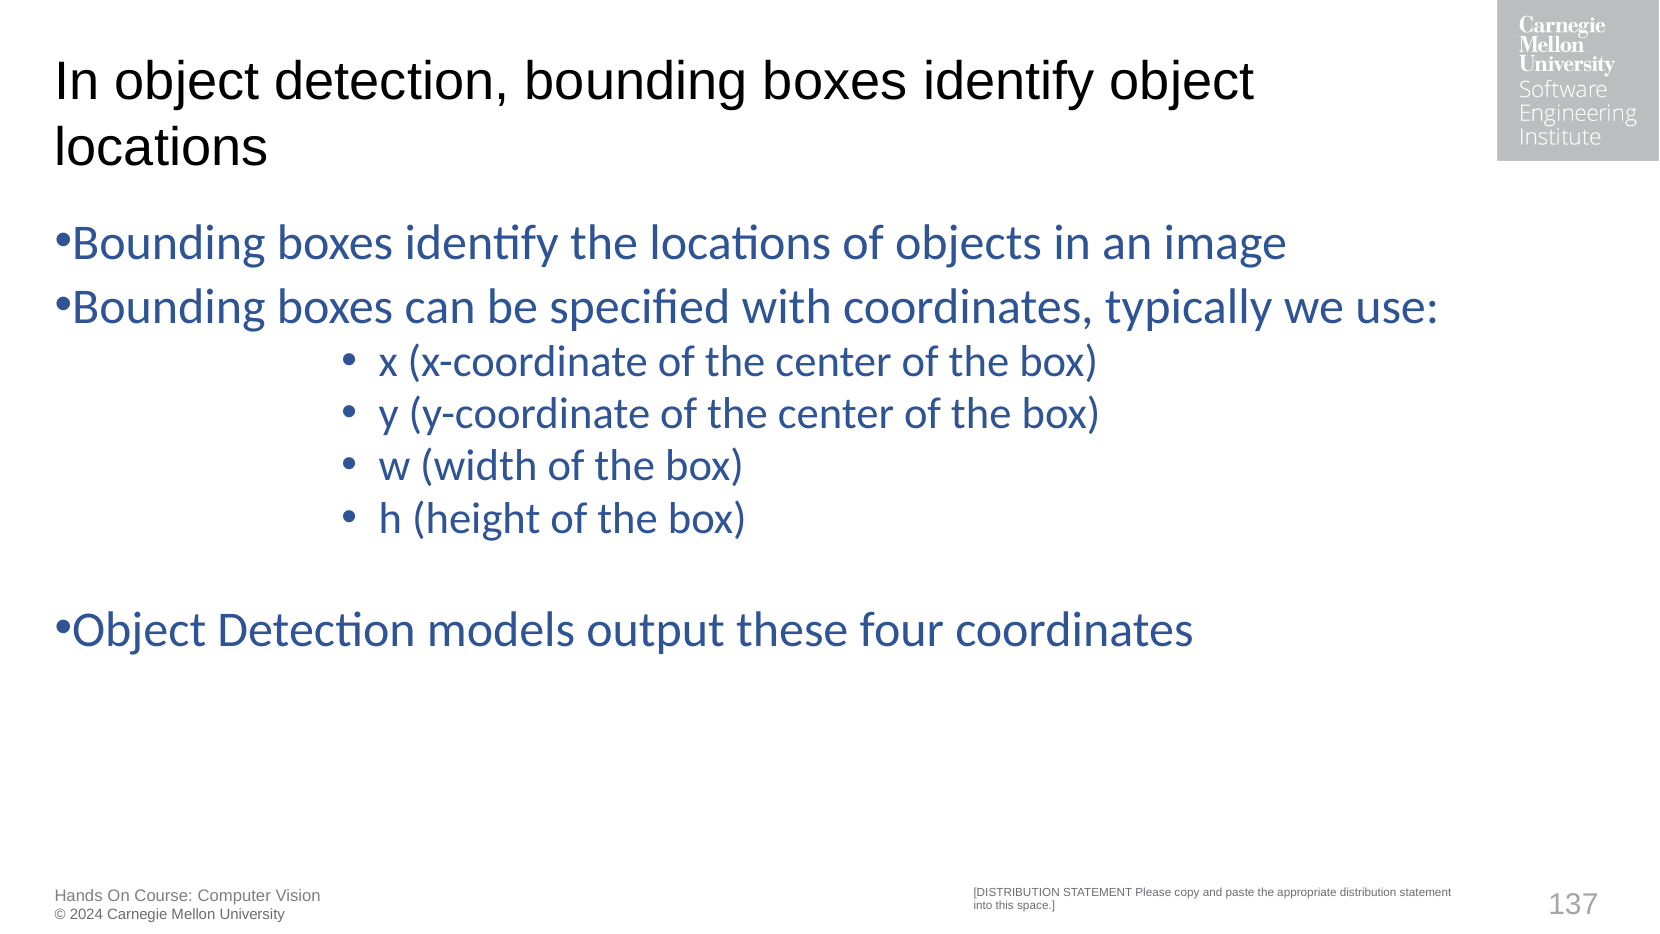

# In object detection, bounding boxes identify object locations
Bounding boxes identify the locations of objects in an image
Bounding boxes can be specified with coordinates, typically we use:
x (x-coordinate of the center of the box)
y (y-coordinate of the center of the box)
w (width of the box)
h (height of the box)

Object Detection models output these four coordinates